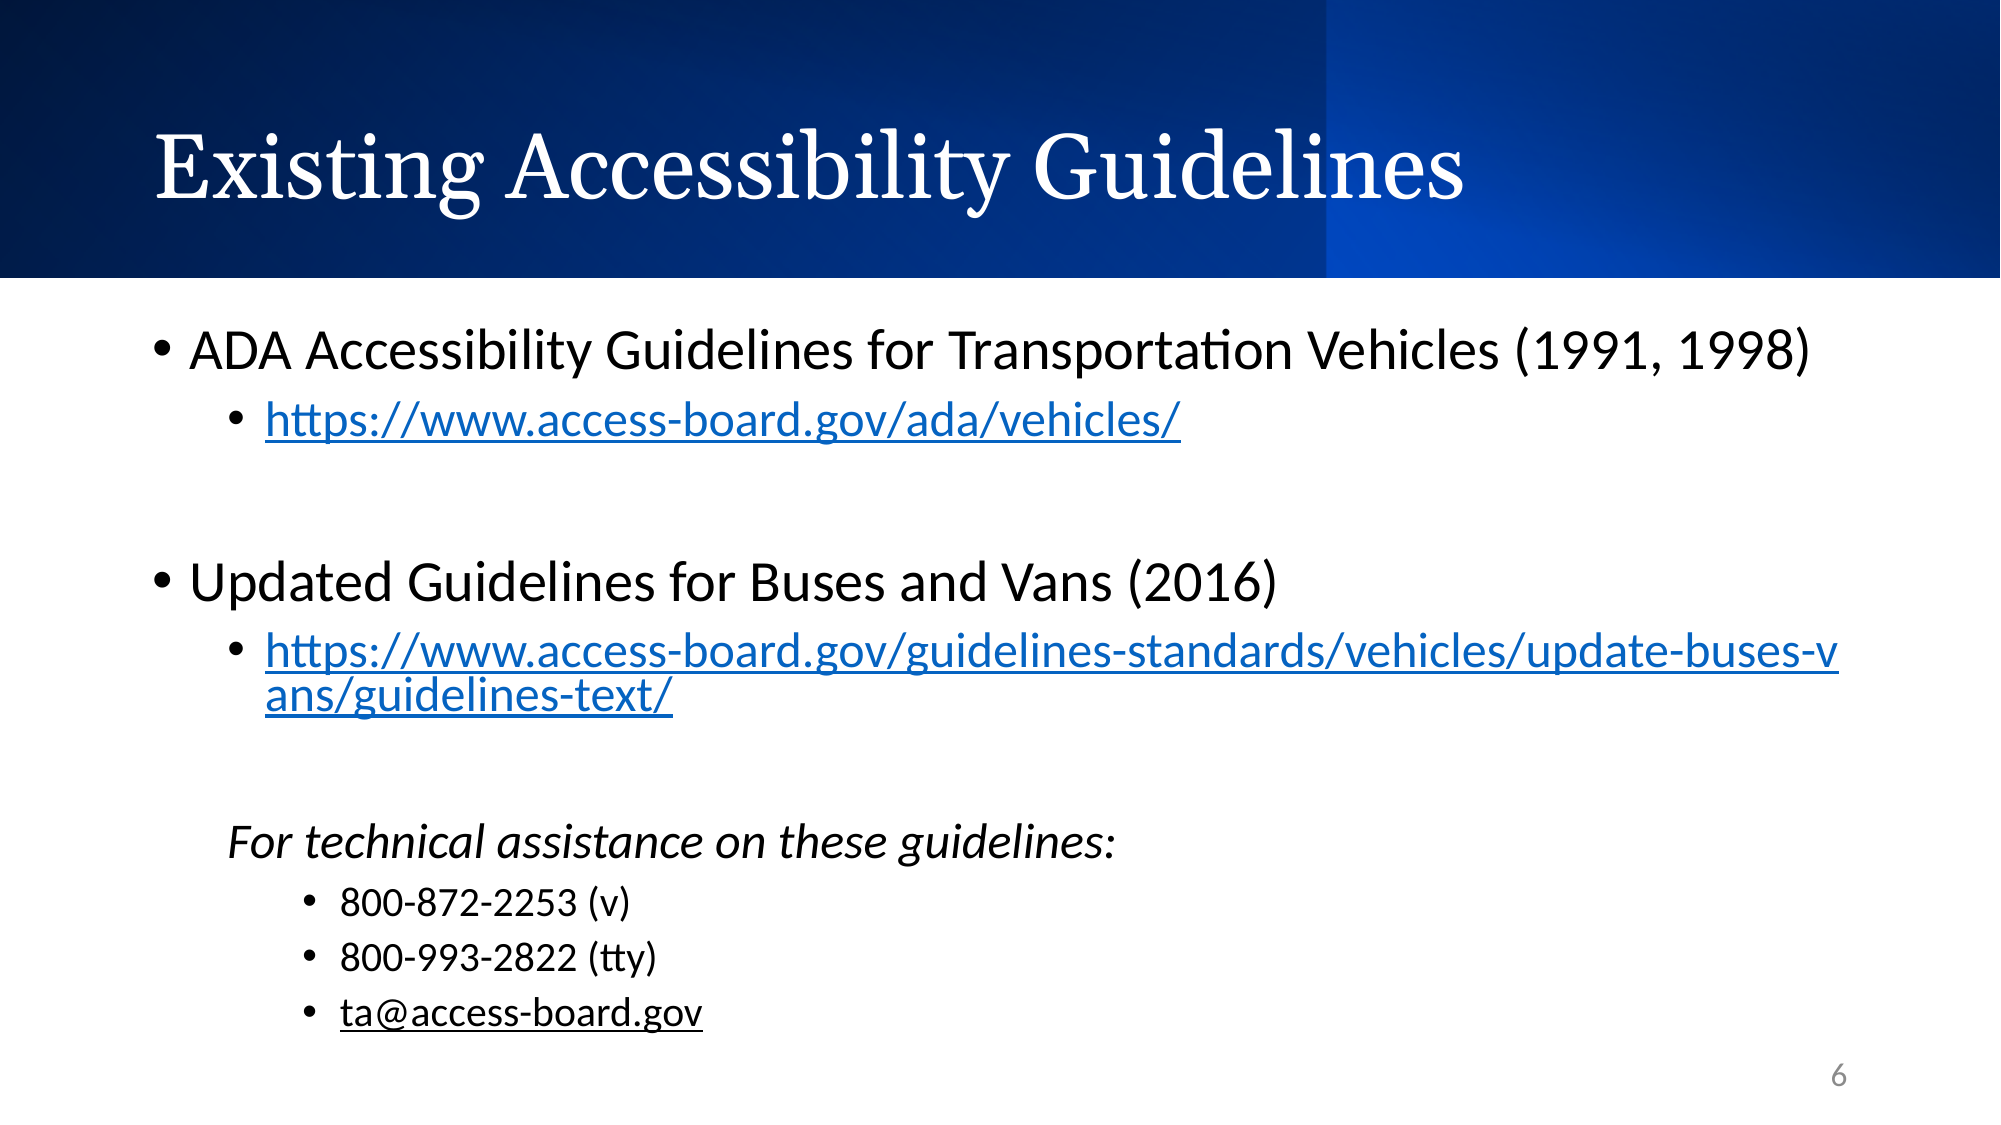

# Existing Accessibility Guidelines
ADA Accessibility Guidelines for Transportation Vehicles (1991, 1998)
https://www.access-board.gov/ada/vehicles/

Updated Guidelines for Buses and Vans (2016)
https://www.access-board.gov/guidelines-standards/vehicles/update-buses-vans/guidelines-text/

For technical assistance on these guidelines:
800-872-2253 (v)
800-993-2822 (tty)
ta@access-board.gov
6